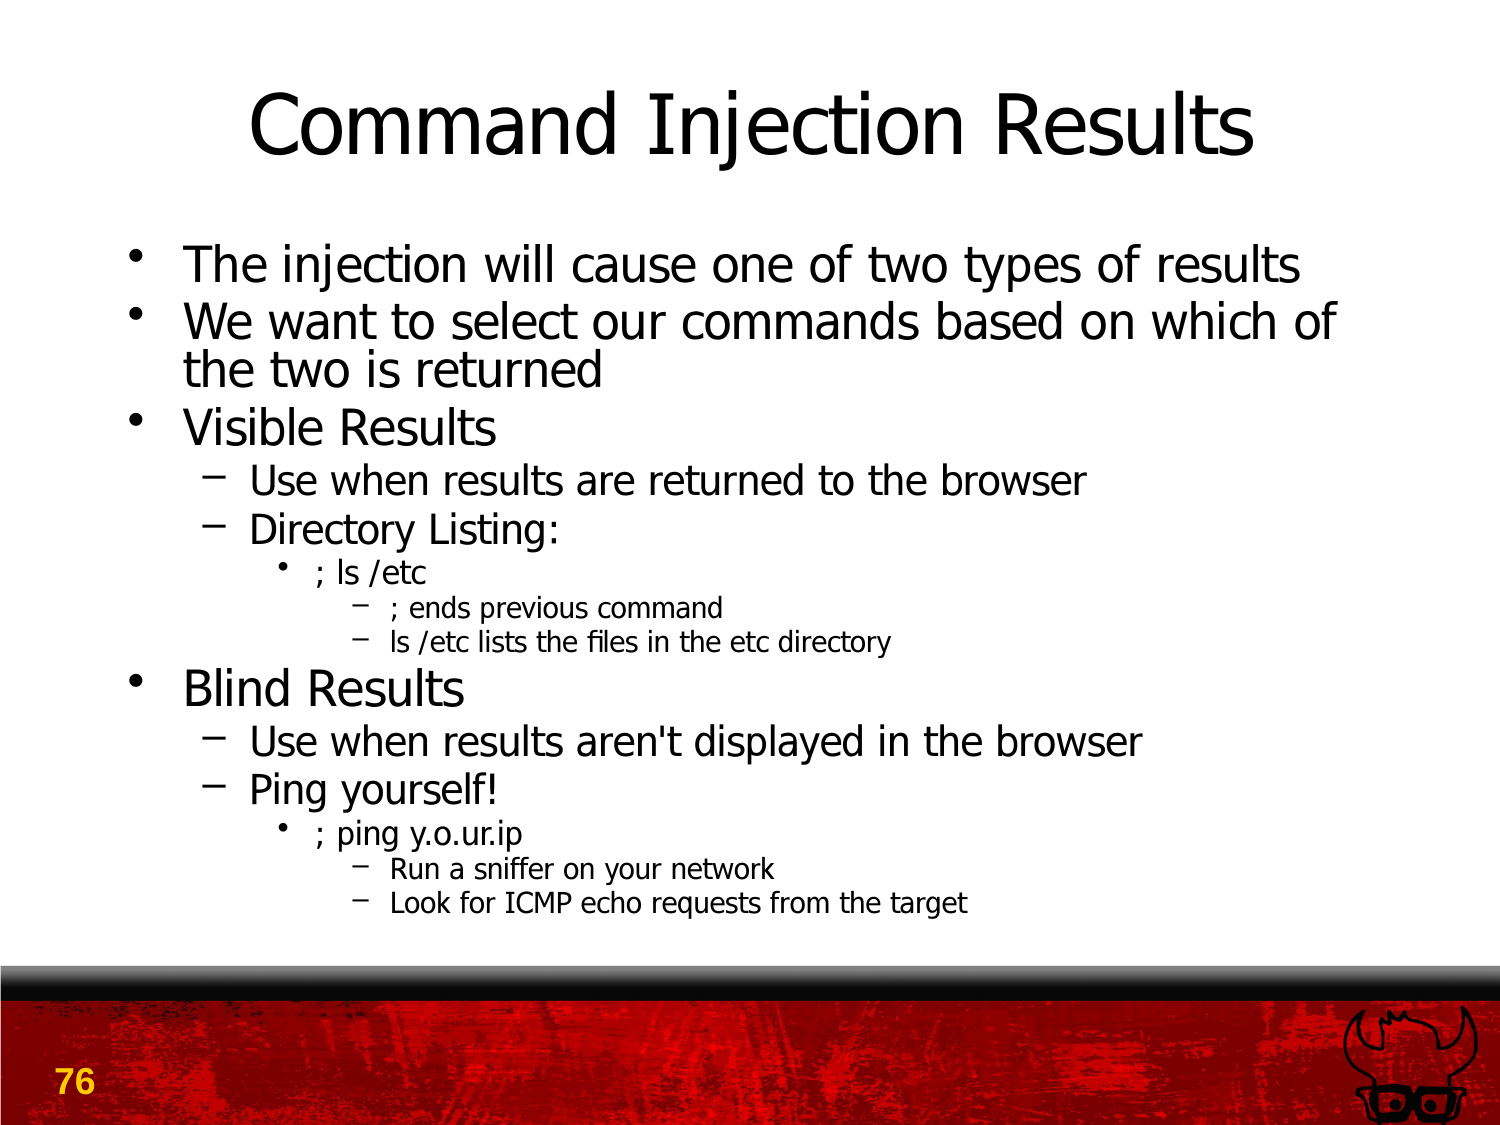

# Command Injection Results
The injection will cause one of two types of results
We want to select our commands based on which of the two is returned
Visible Results
Use when results are returned to the browser
Directory Listing:
; ls /etc
; ends previous command
ls /etc lists the files in the etc directory
Blind Results
Use when results aren't displayed in the browser
Ping yourself!
; ping y.o.ur.ip
Run a sniffer on your network
Look for ICMP echo requests from the target